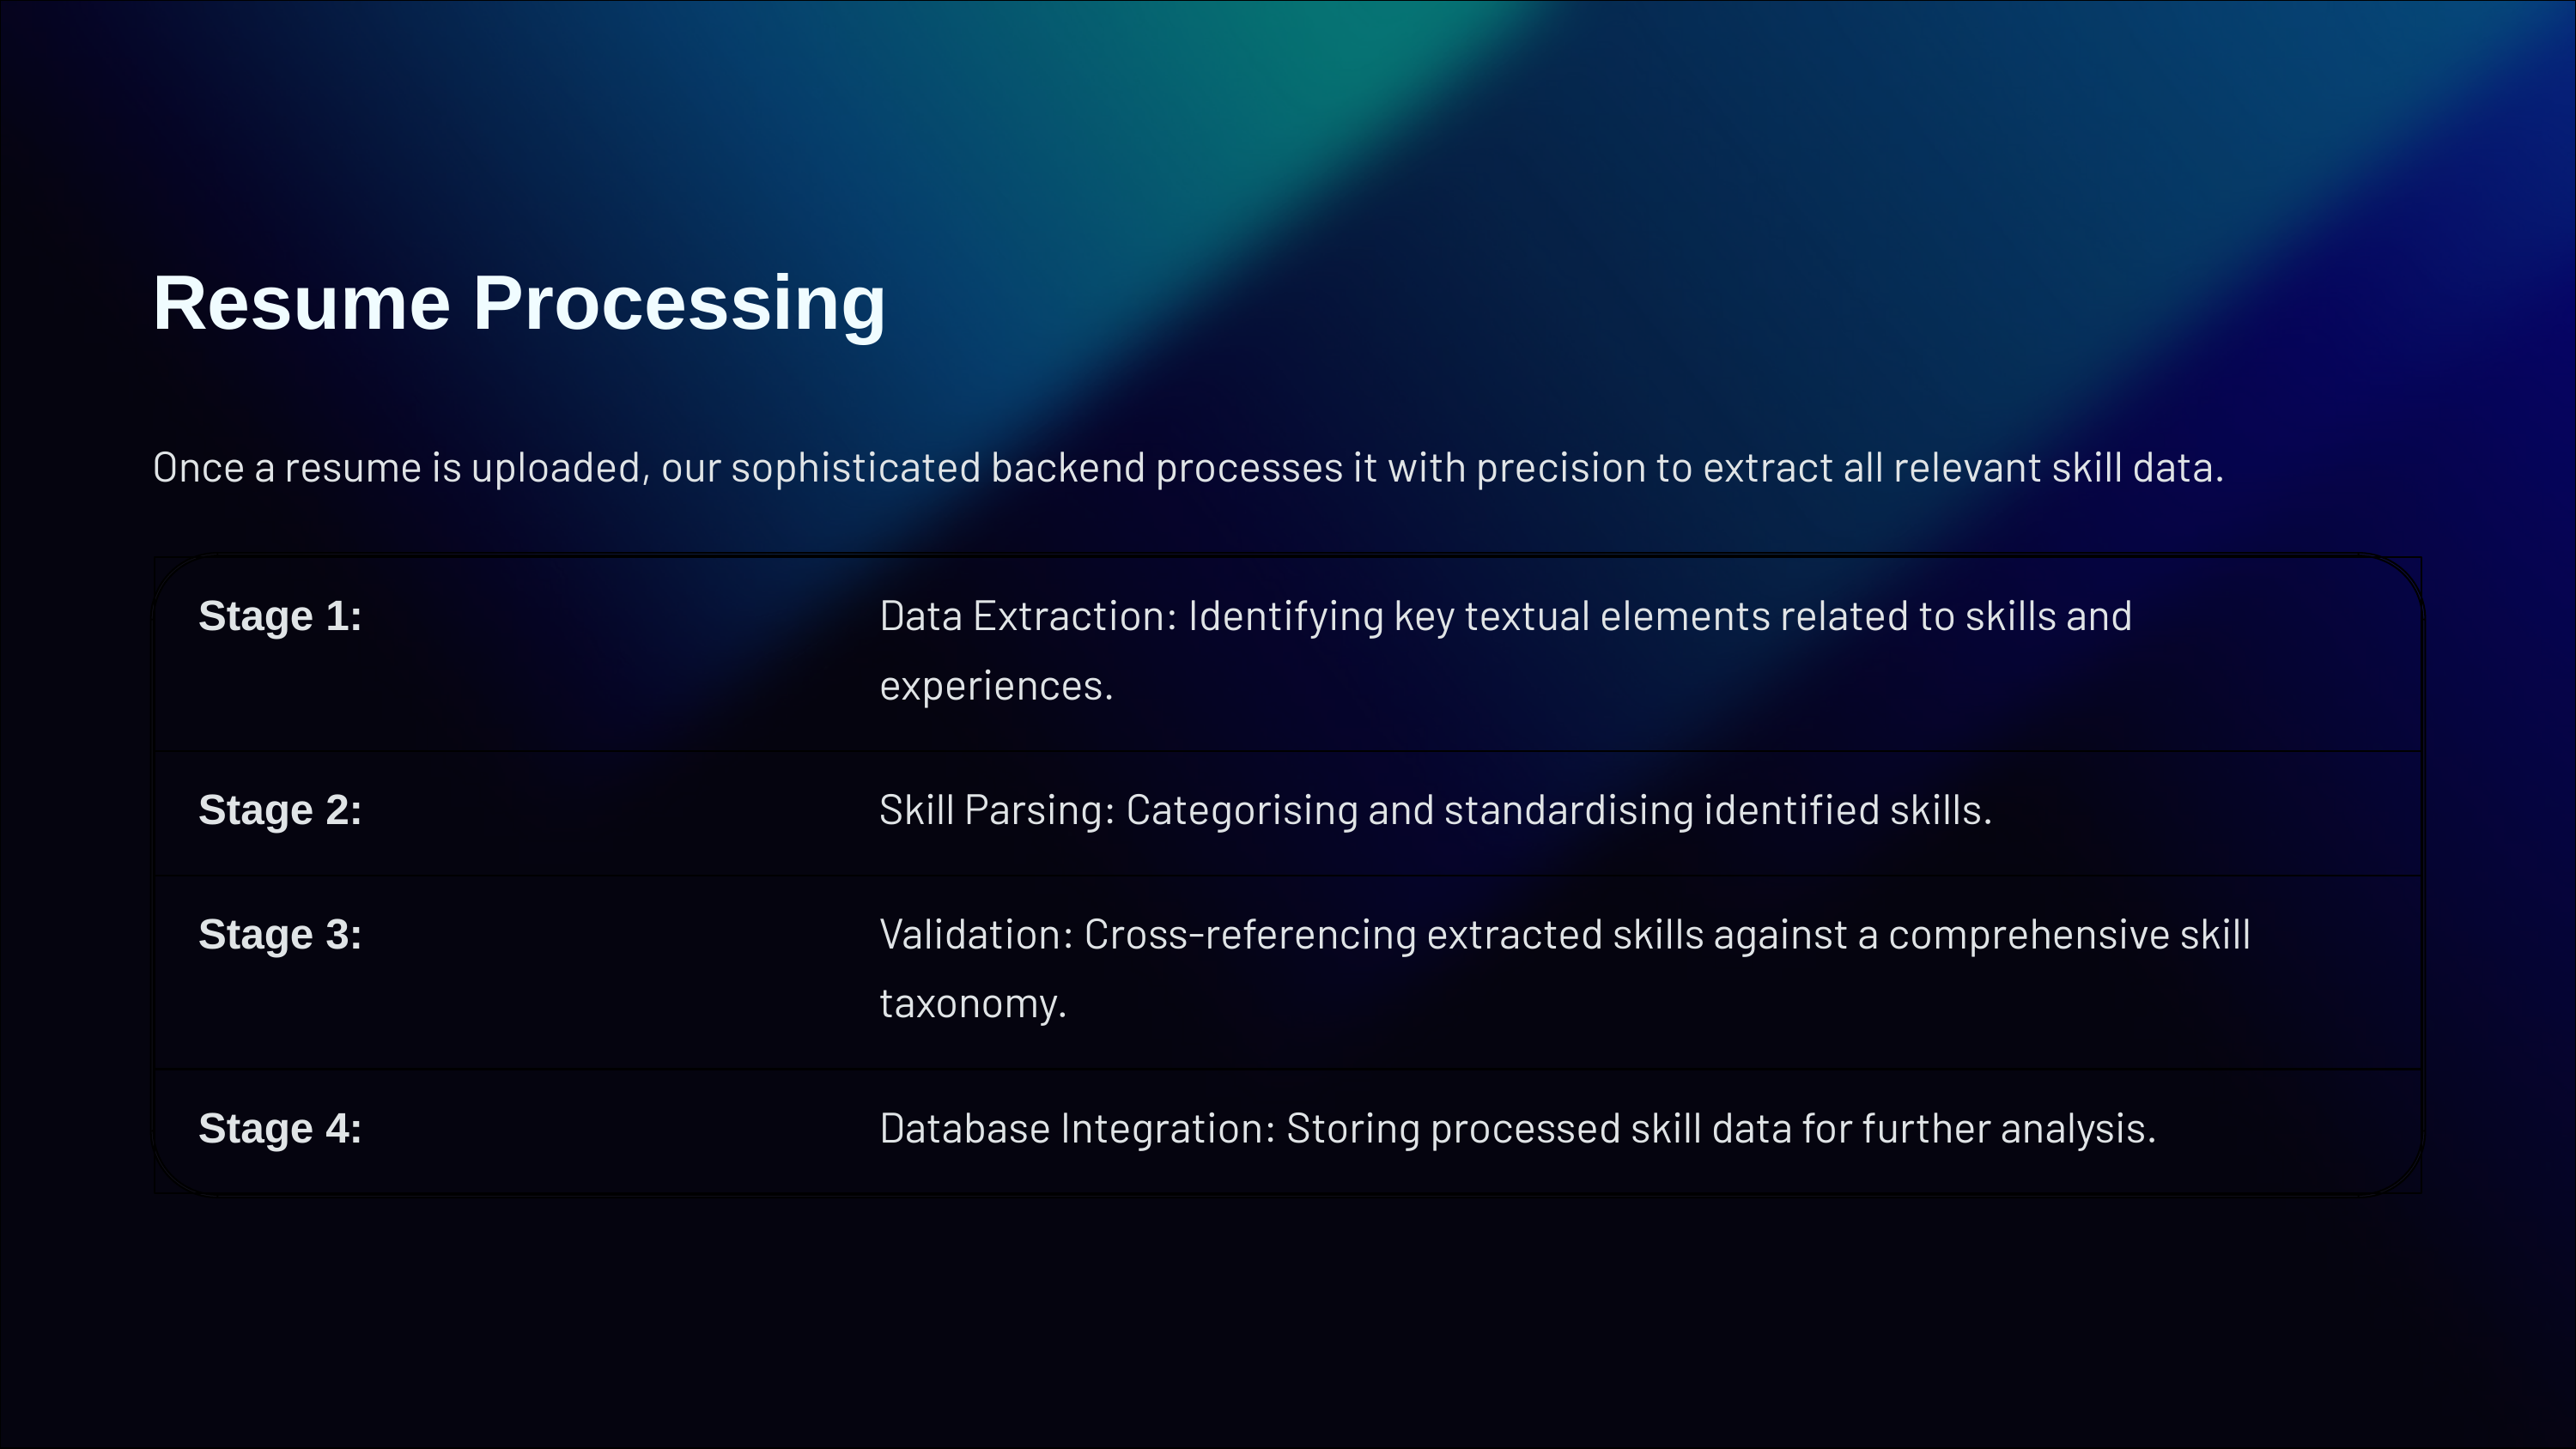

Resume Processing
Once a resume is uploaded, our sophisticated backend processes it with precision to extract all relevant skill data.

Stage 1:
Data Extraction: Identifying key textual elements related to skills and experiences.

Stage 2:
Skill Parsing: Categorising and standardising identified skills.

Stage 3:
Validation: Cross-referencing extracted skills against a comprehensive skill taxonomy.

Stage 4:
Database Integration: Storing processed skill data for further analysis.